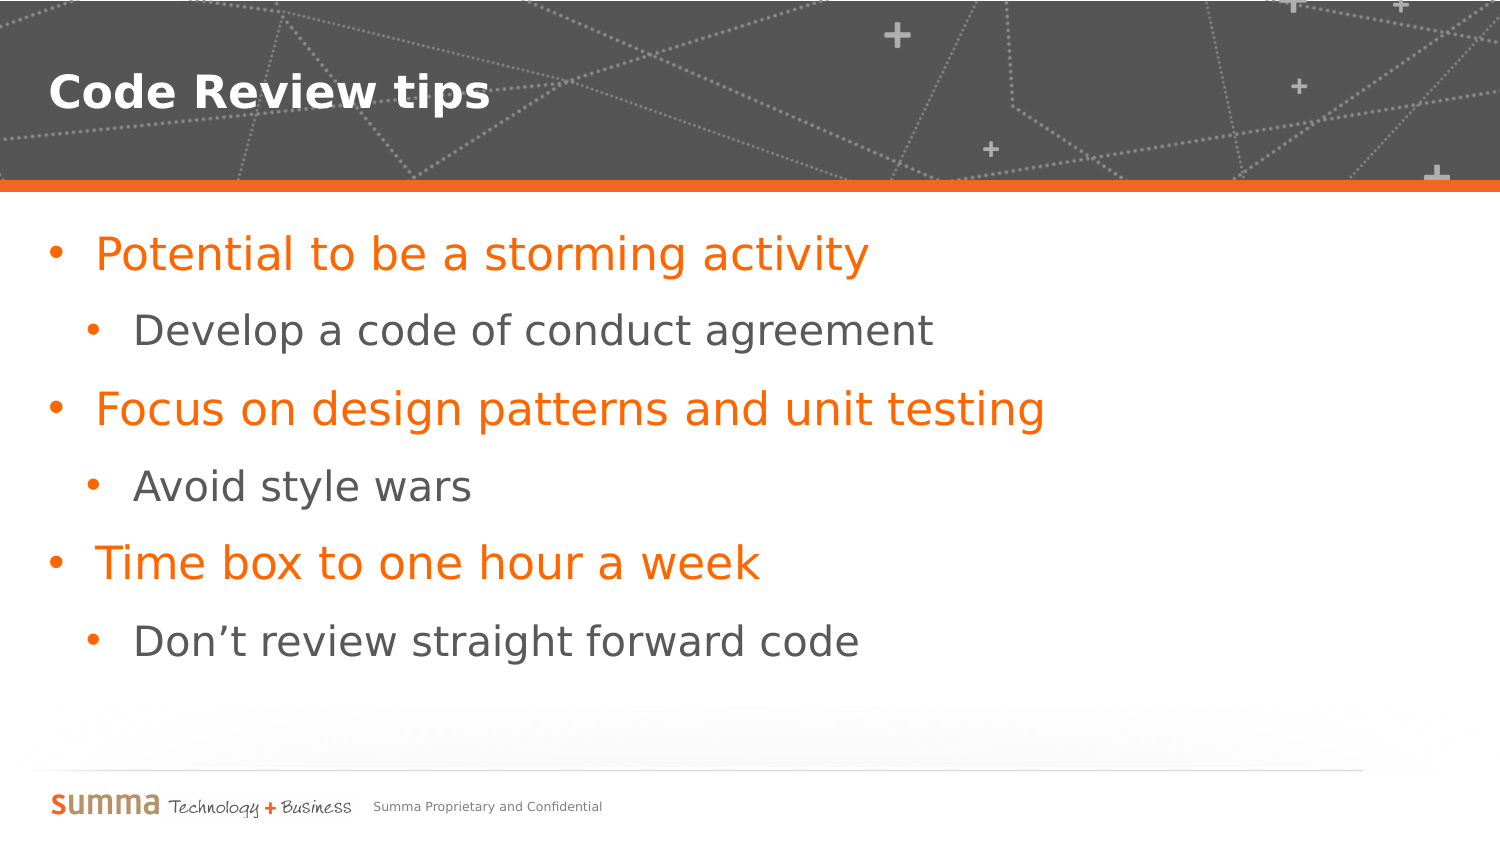

# Code Review tips
Potential to be a storming activity
Develop a code of conduct agreement
Focus on design patterns and unit testing
Avoid style wars
Time box to one hour a week
Don’t review straight forward code